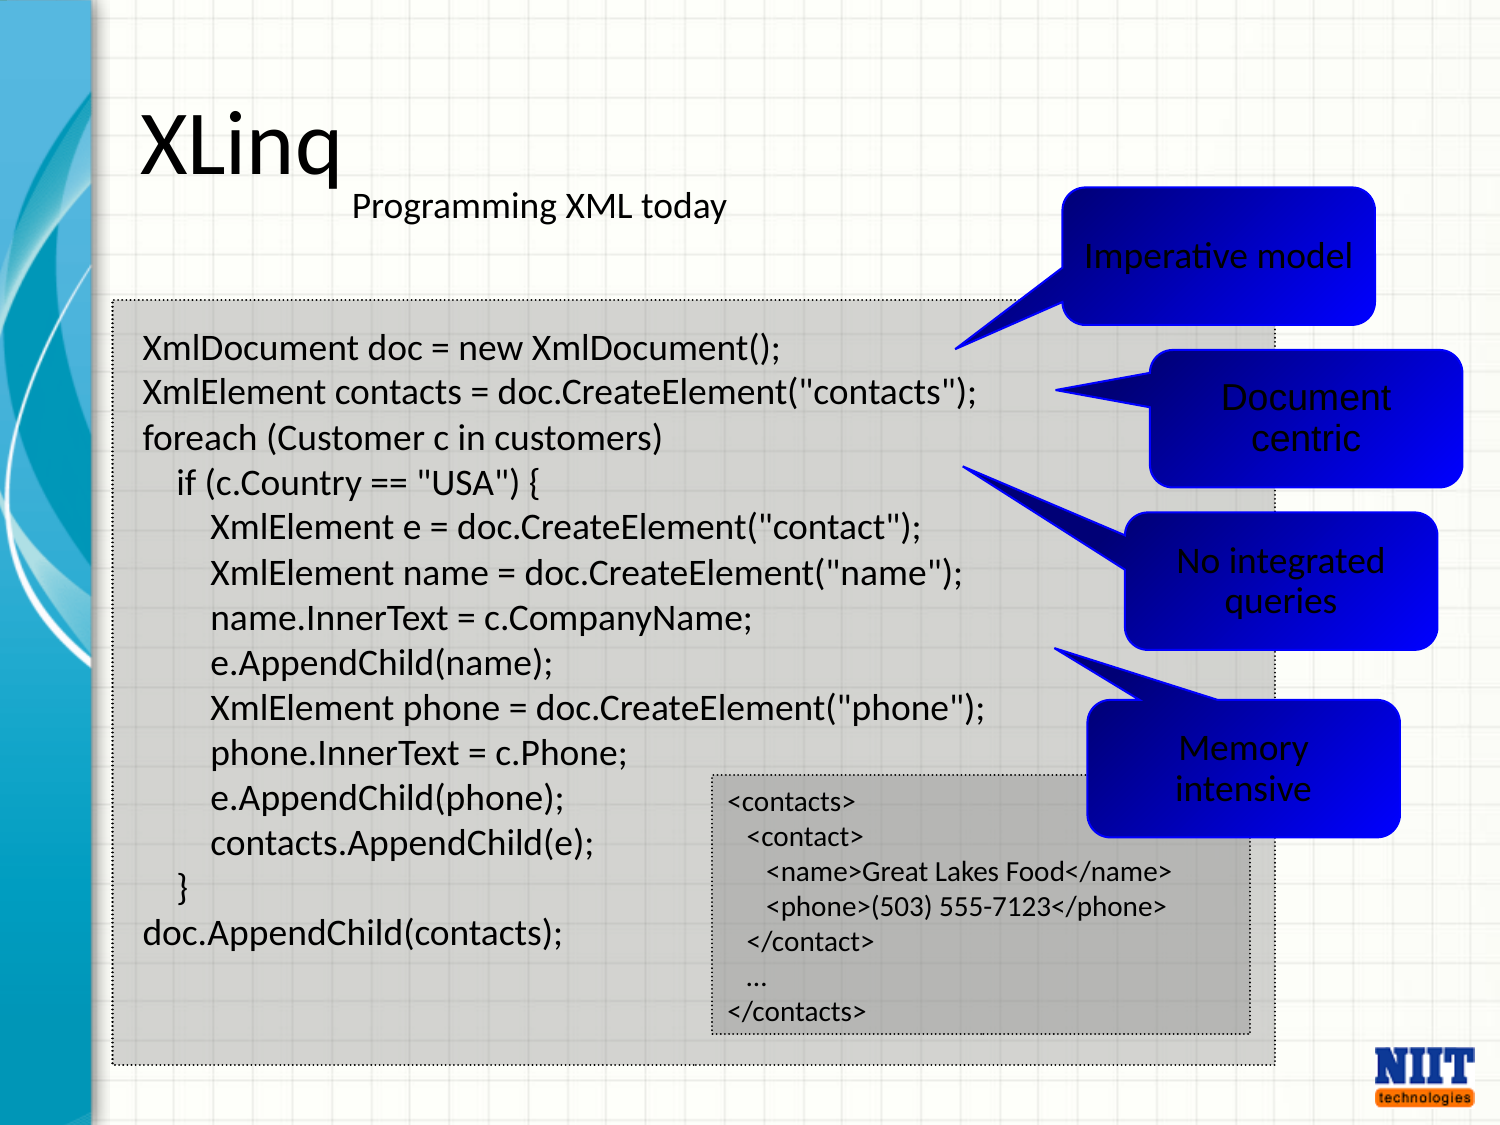

# XLinq
Programming XML today
Imperative model
XmlDocument doc = new XmlDocument();
XmlElement contacts = doc.CreateElement("contacts");
foreach (Customer c in customers)
    if (c.Country == "USA") {
        XmlElement e = doc.CreateElement("contact");
        XmlElement name = doc.CreateElement("name");
        name.InnerText = c.CompanyName;
        e.AppendChild(name);
        XmlElement phone = doc.CreateElement("phone");
        phone.InnerText = c.Phone;
        e.AppendChild(phone);
        contacts.AppendChild(e);
    }
doc.AppendChild(contacts);

Document centric
No integrated queries
Memory intensive
<contacts>
   <contact>
      <name>Great Lakes Food</name>
      <phone>(503) 555-7123</phone>
   </contact>
   …
</contacts>